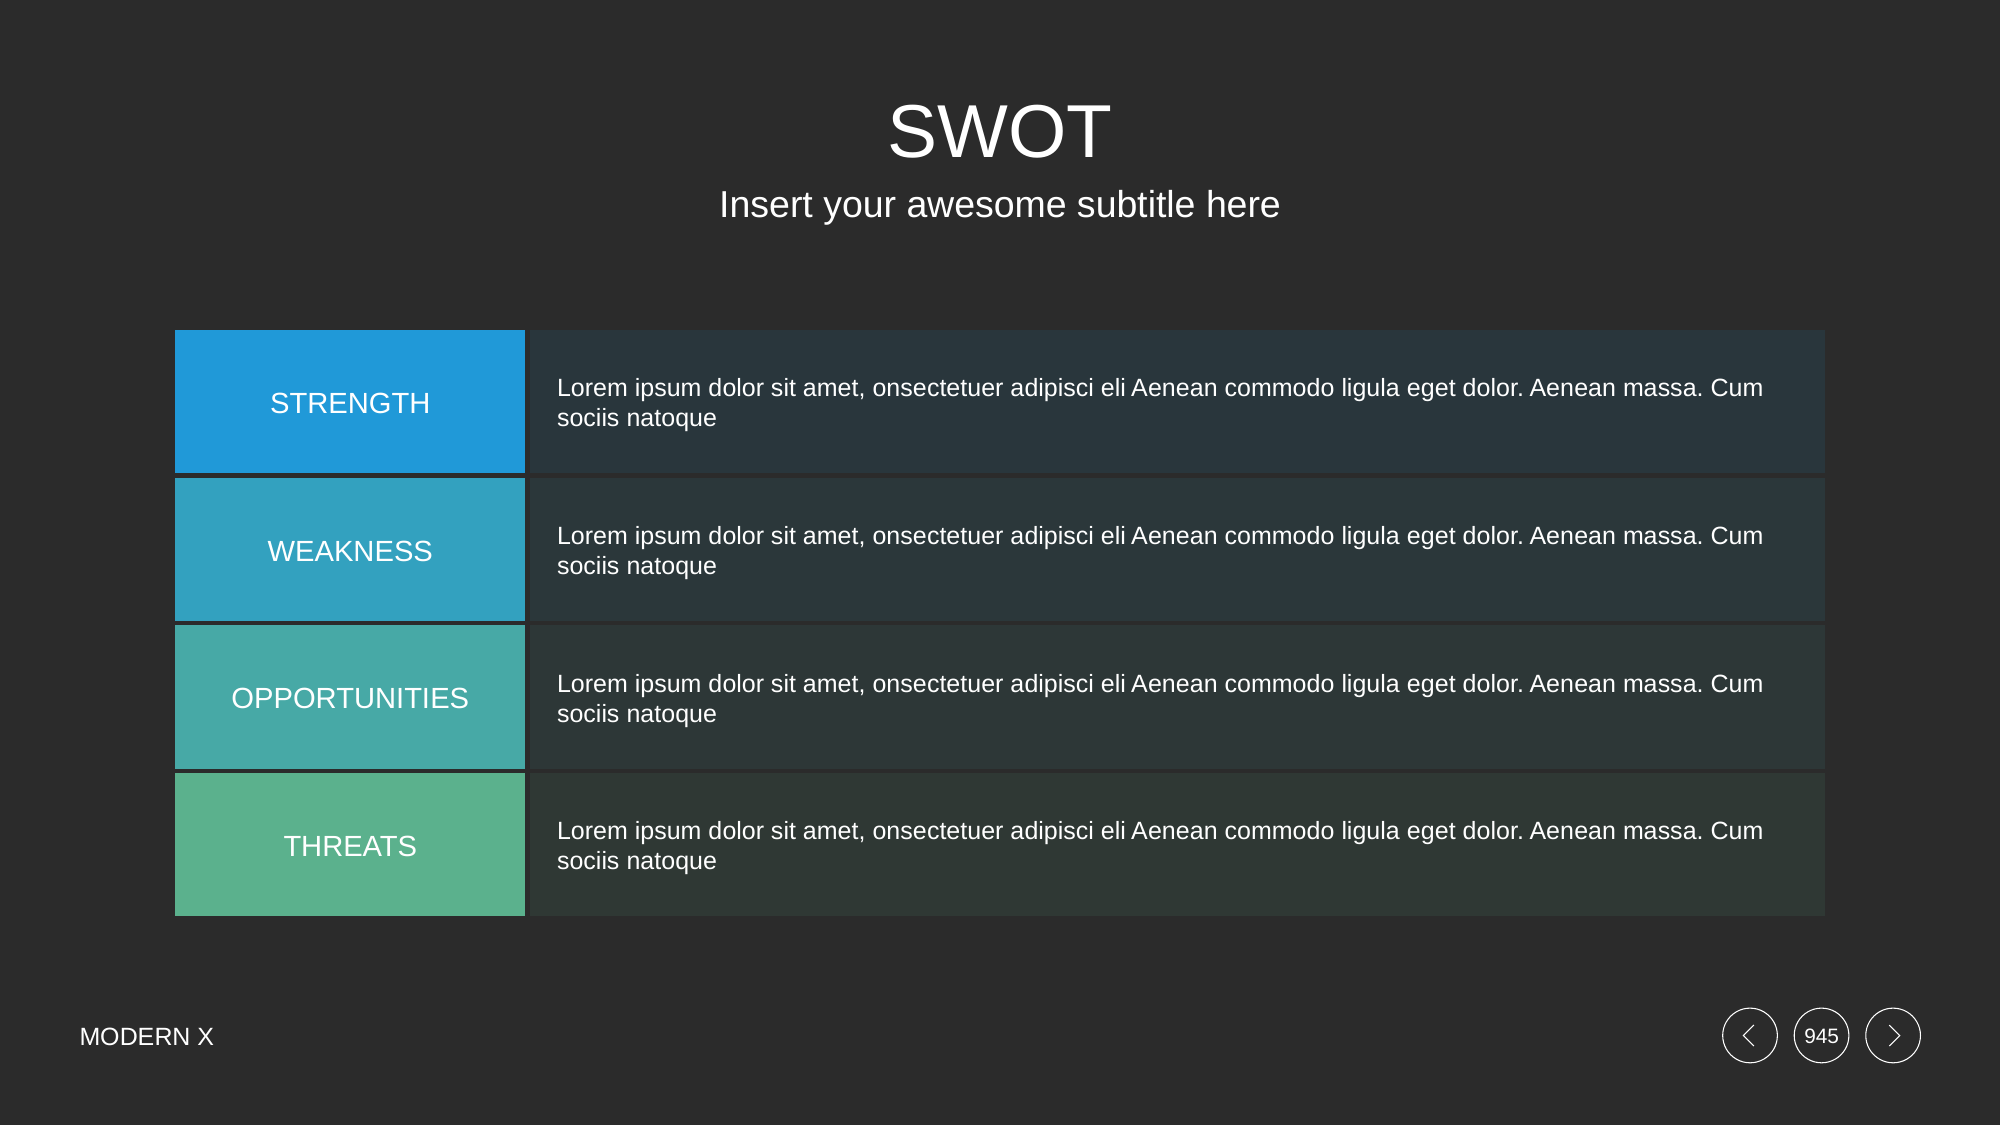

# SWOT
Insert your awesome subtitle here
STRENGTH
Lorem ipsum dolor sit amet, onsectetuer adipisci eli Aenean commodo ligula eget dolor. Aenean massa. Cum sociis natoque
WEAKNESS
Lorem ipsum dolor sit amet, onsectetuer adipisci eli Aenean commodo ligula eget dolor. Aenean massa. Cum sociis natoque
OPPORTUNITIES
Lorem ipsum dolor sit amet, onsectetuer adipisci eli Aenean commodo ligula eget dolor. Aenean massa. Cum sociis natoque
THREATS
Lorem ipsum dolor sit amet, onsectetuer adipisci eli Aenean commodo ligula eget dolor. Aenean massa. Cum sociis natoque